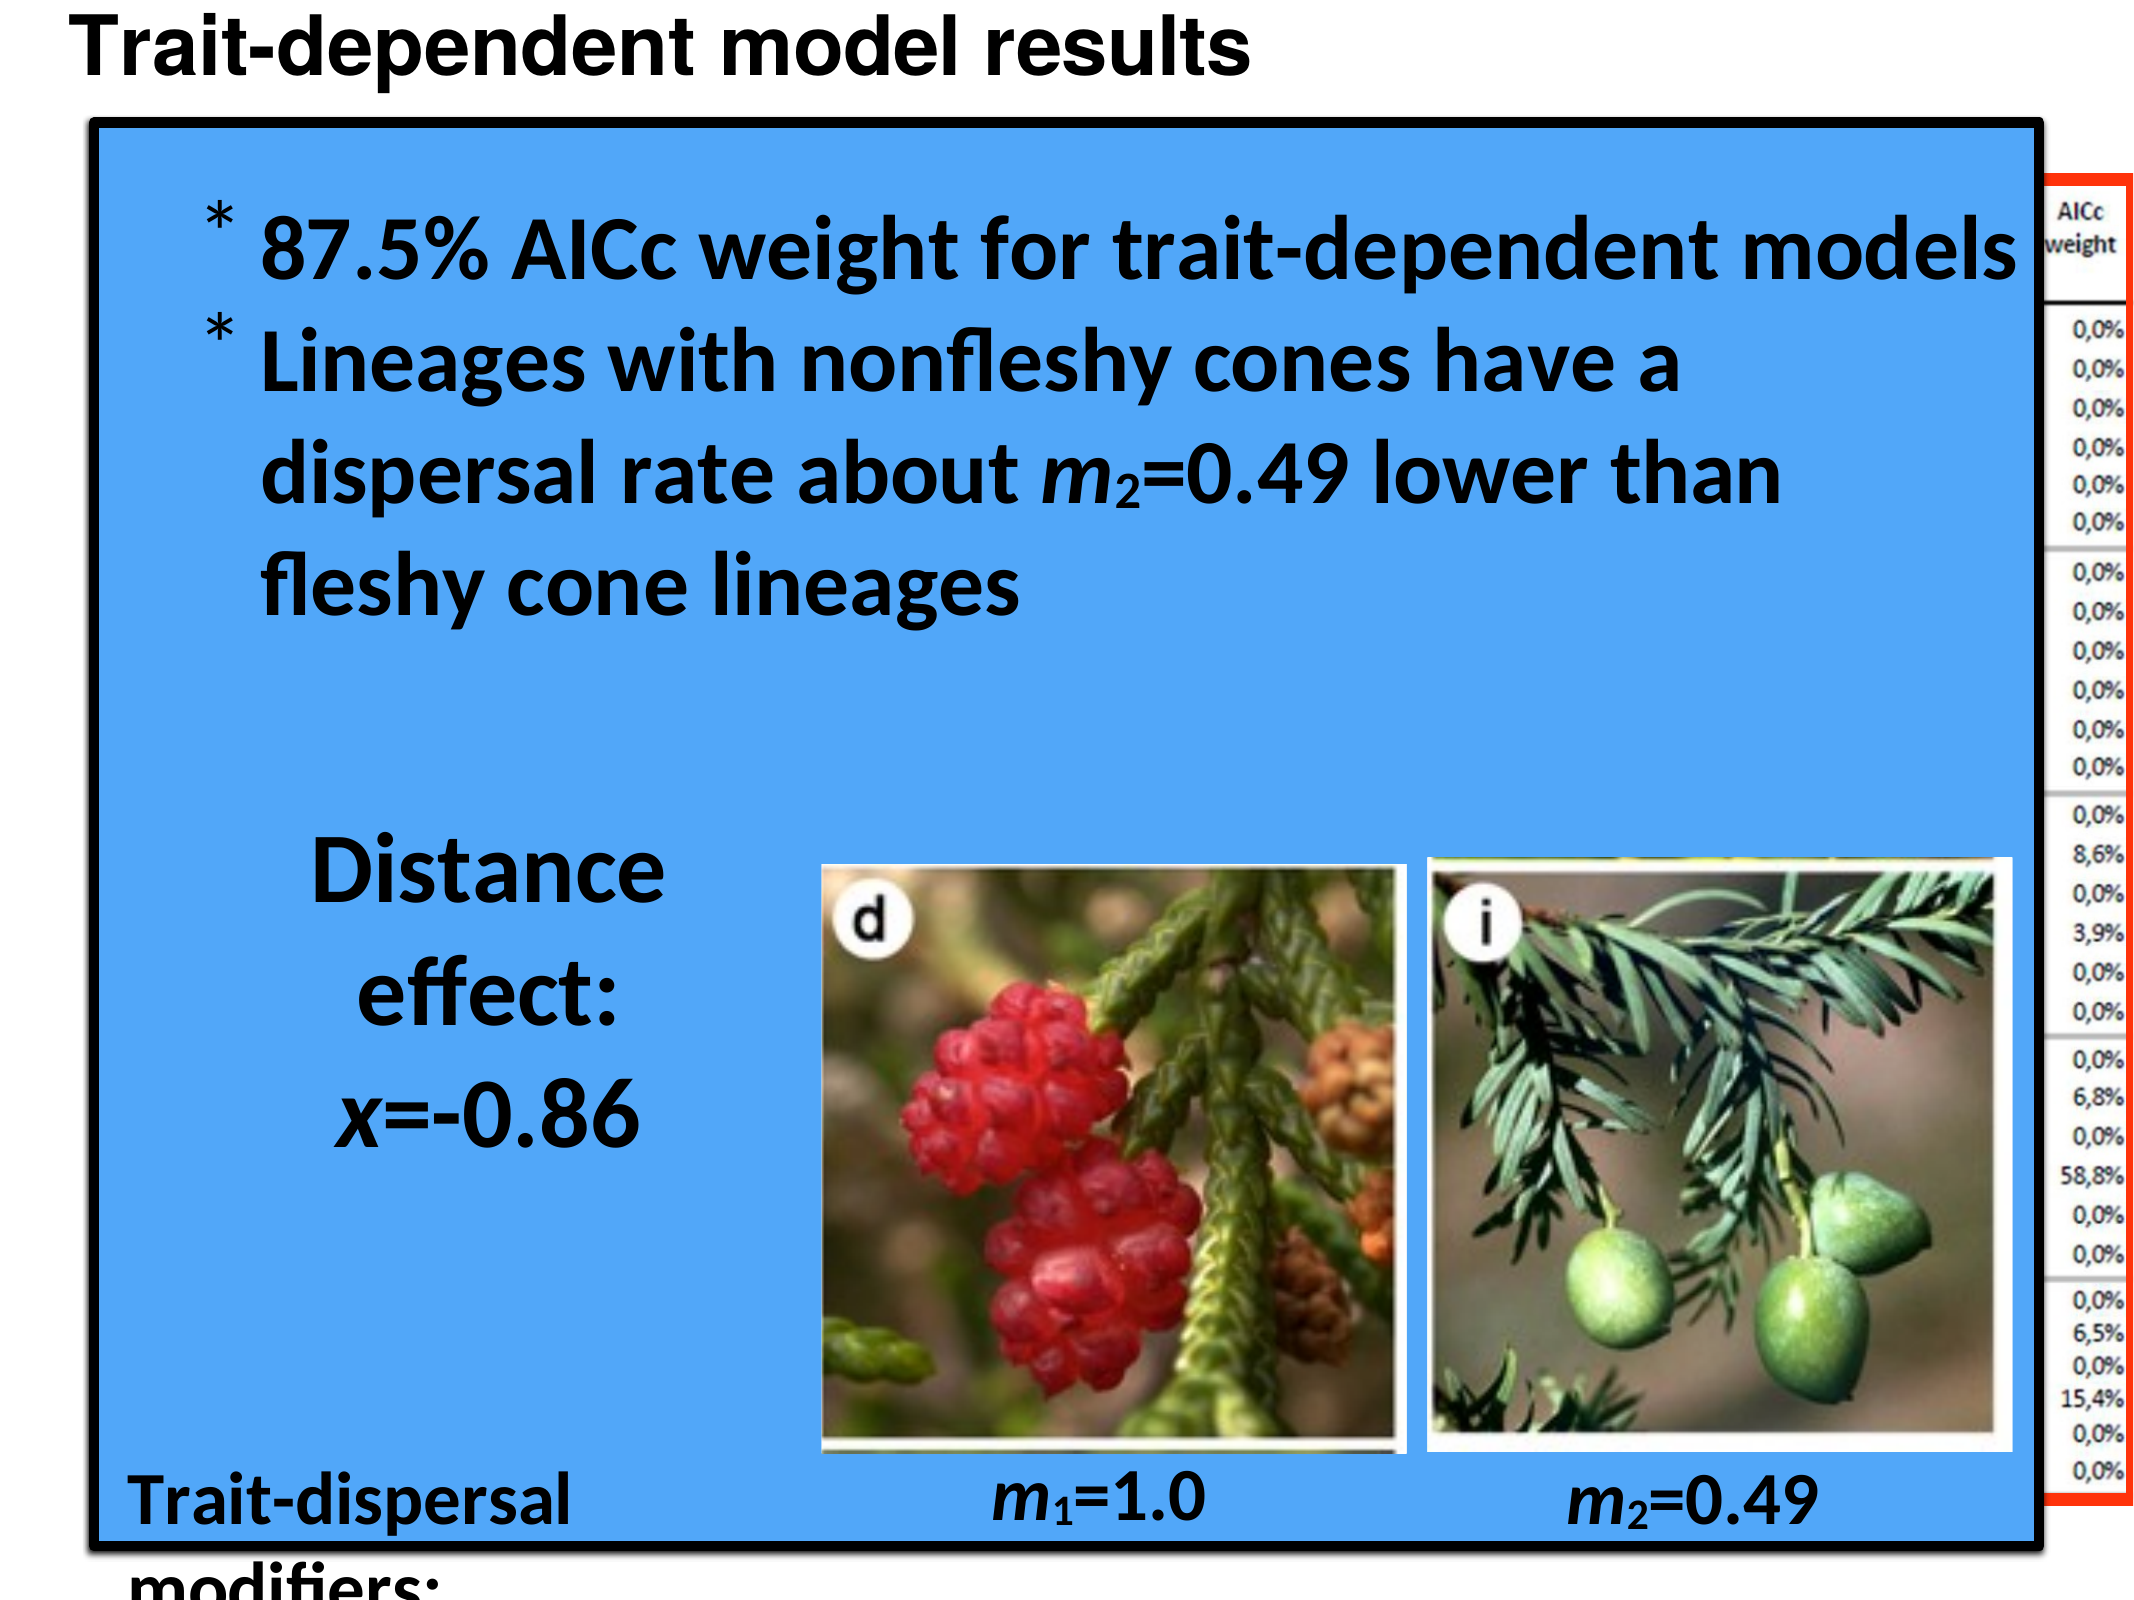

Trait-dependent model results

87.5% AICc weight for trait-dependent models
Lineages with nonﬂeshy cones have a dispersal rate about m2=0.49 lower than ﬂeshy cone lineages

Distance eﬀect: x=-0.86

m1=1.0
Trait-dispersal modiﬁers:
m2=0.49